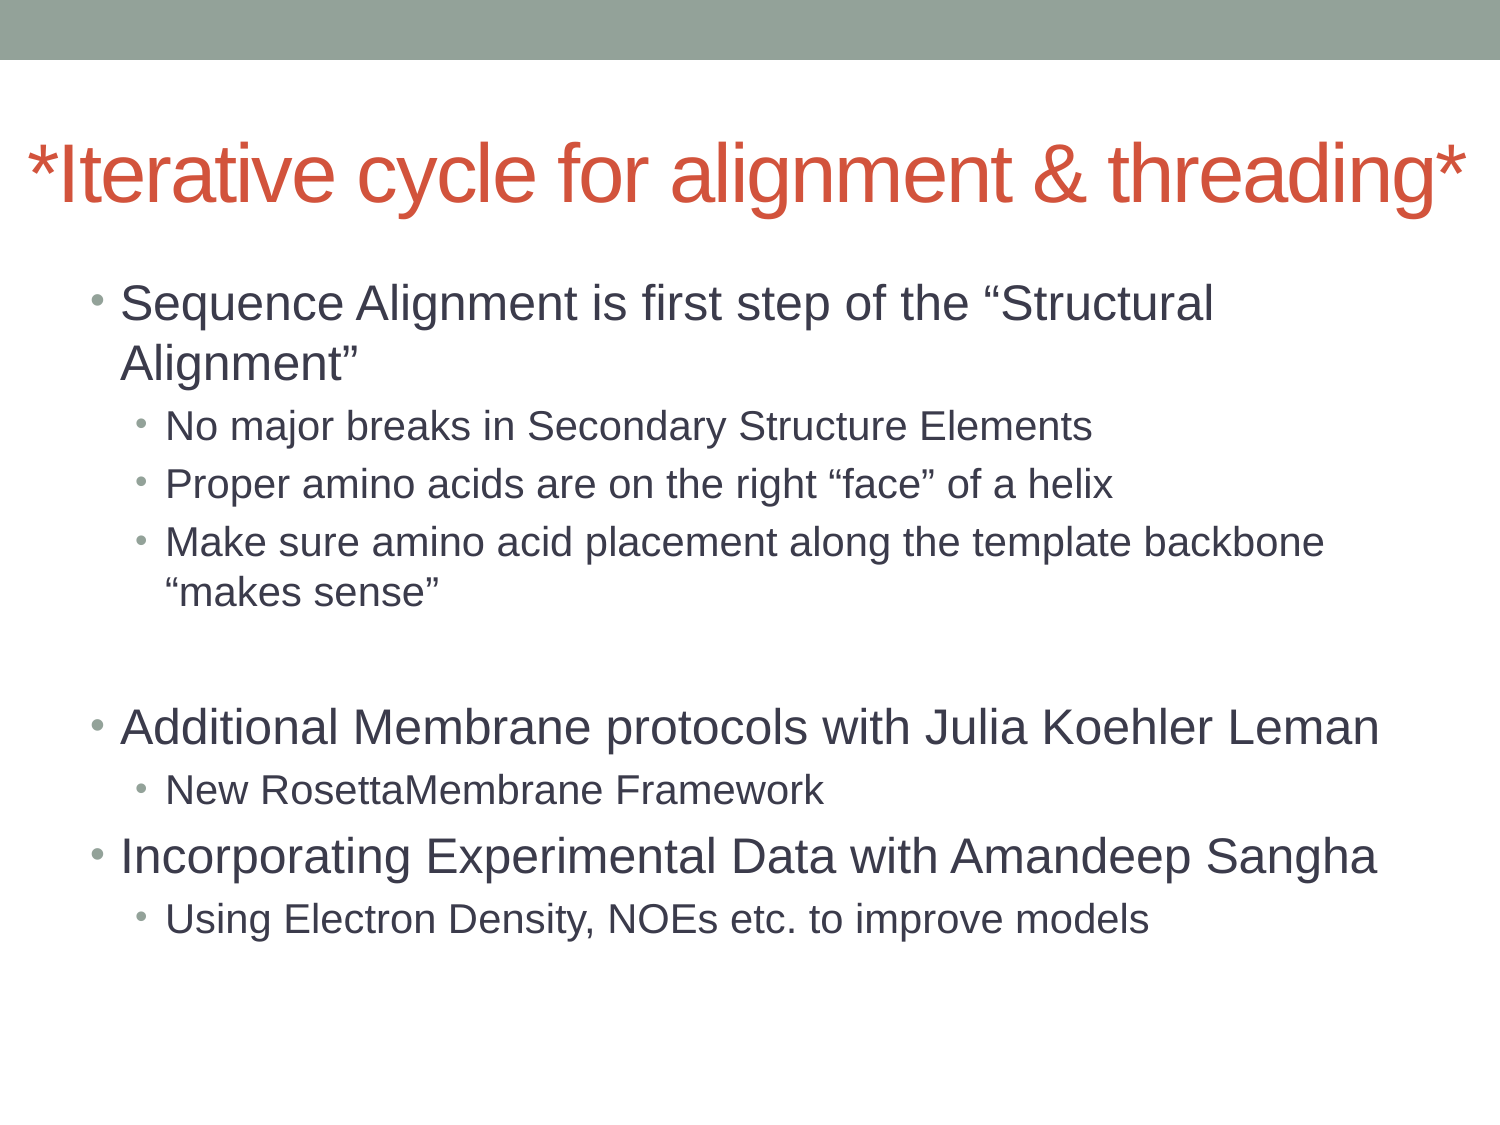

# *Iterative cycle for alignment & threading*
Sequence Alignment is first step of the “Structural Alignment”
No major breaks in Secondary Structure Elements
Proper amino acids are on the right “face” of a helix
Make sure amino acid placement along the template backbone “makes sense”

Additional Membrane protocols with Julia Koehler Leman
New RosettaMembrane Framework
Incorporating Experimental Data with Amandeep Sangha
Using Electron Density, NOEs etc. to improve models